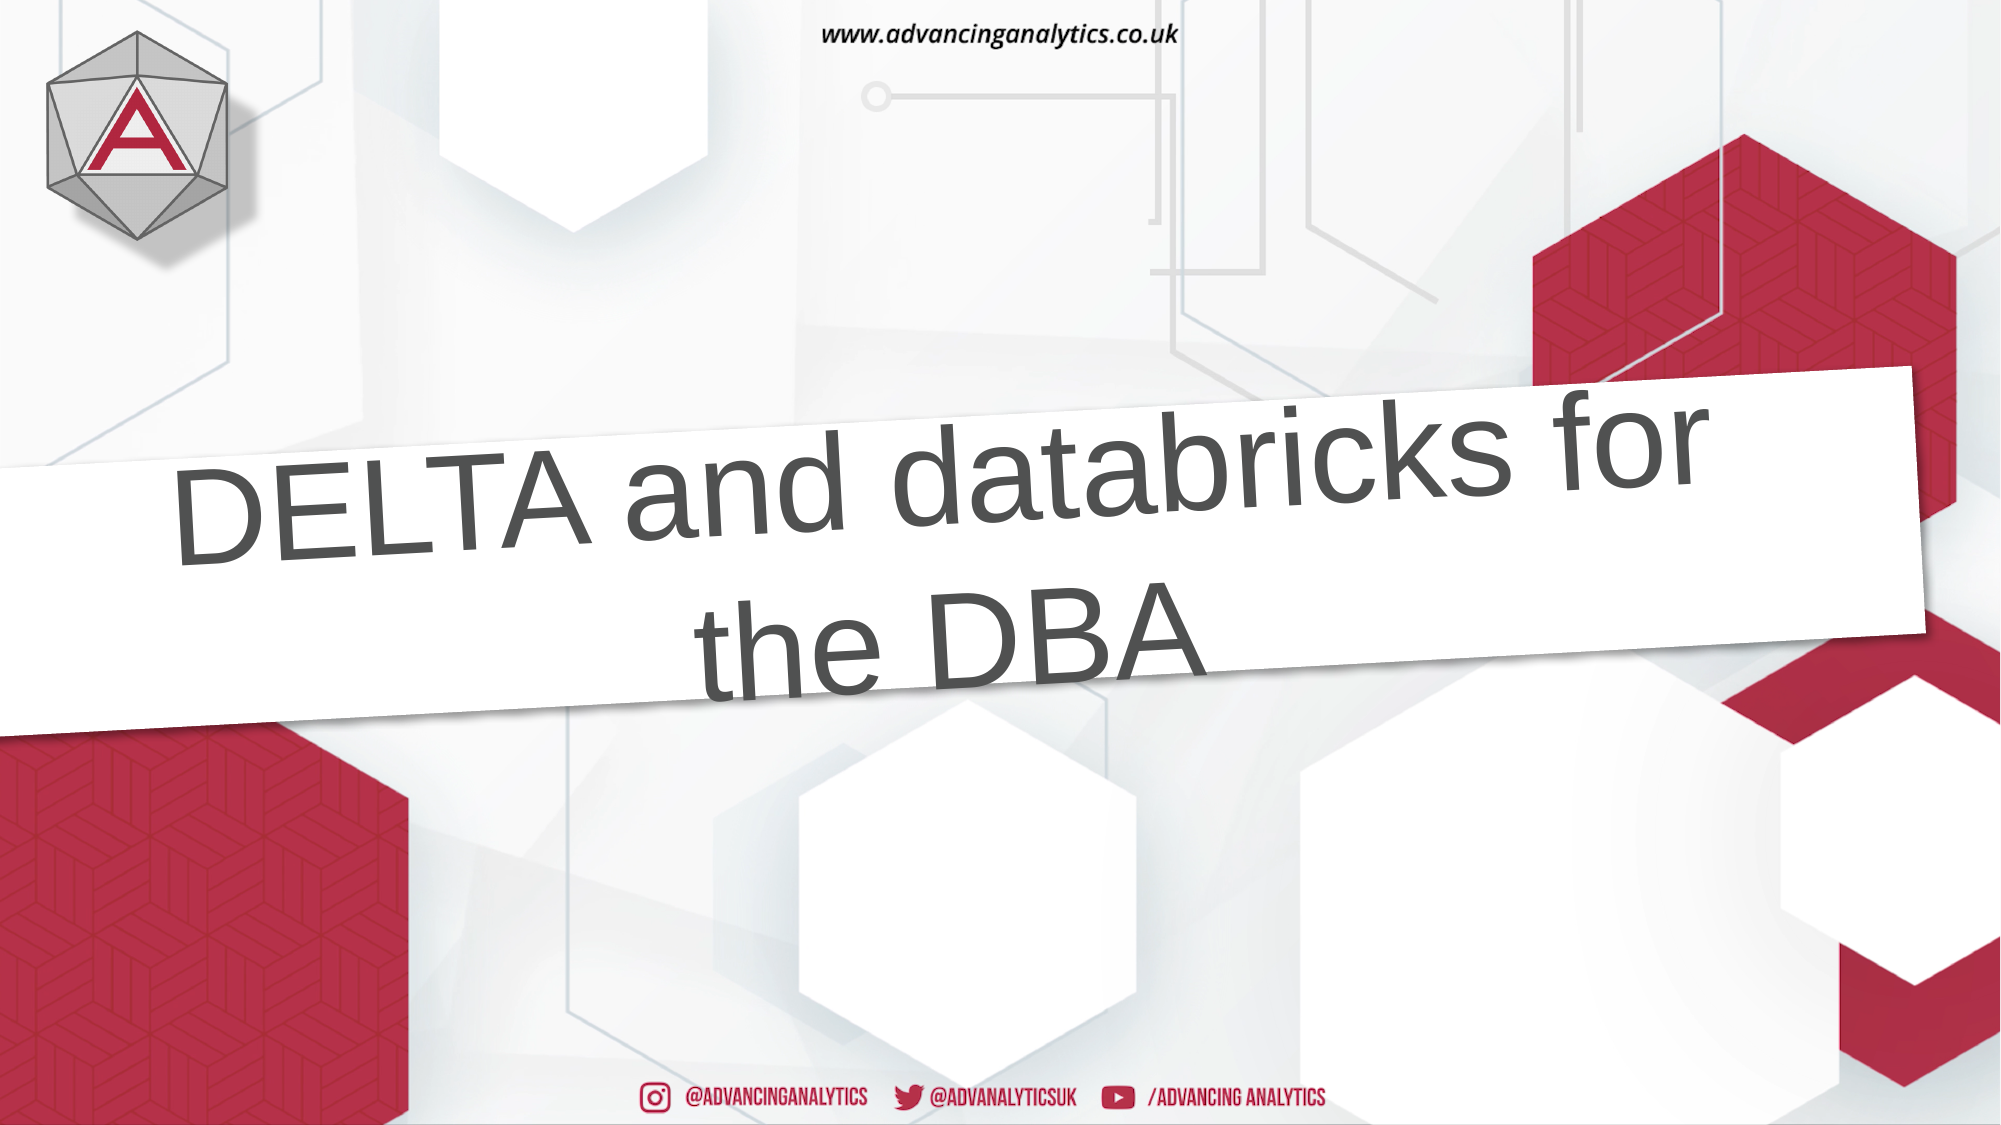

# DELTA and databricks for the DBA